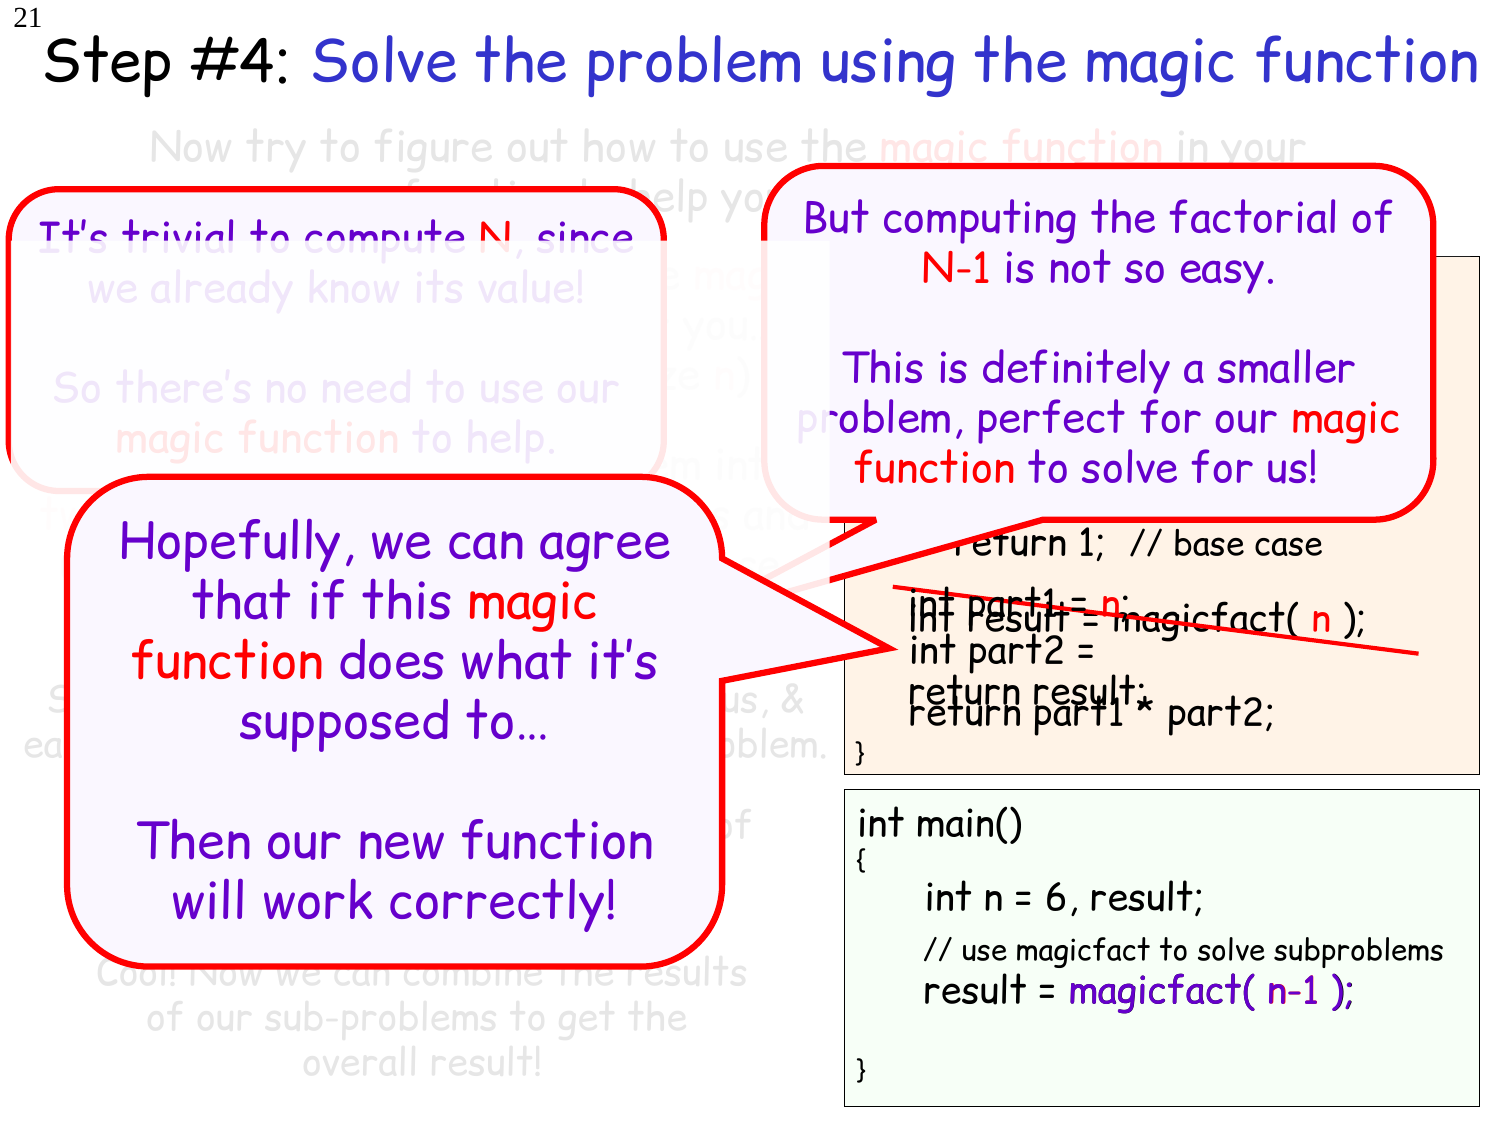

# Step #4: Solve the problem using the magic function
21
Now try to figure out how to use the magic function in your
new function to help you solve the problem.

But computing the factorial of N-1 is not so easy.
This is definitely a smaller problem, perfect for our magic function to solve for us!
It’s trivial to compute N, since we already know its value!
So there’s no need to use our magic function to help.

Unfortunately, you can’t use the magic function to do all the work for you…
(it can’t solve problems of size n)

// provided for your use!
int magicfact(int x) { … }
int
fact(int n)
{

}
fact(int n)
int
// don’t worry about how your
// function will actually work!
// we’ll figure that out later!!
{

}
So let’s try to break our problem into two (or more) simpler sub-problems and use our magic function to solve those.
if (n == 0)
    return 1;  // base case
Hopefully, we can agree that if this magic function does what it’s supposed to…

Then our new function will work correctly!

int part1 = n;
int result = magicfact( n );

return result;
Well, by definition, N! = N * (N-1)!
So it’s already split into two parts for us, & each part is simpler than the original problem.
int part2 =

return part1 * part2;

int main()
{
      int n = 6, result;

}
Let’s figure out a way to solve each of these sub-problems.
// use magicfact to solve subproblems
result = magicfact( n-1 );

Cool! Now we can combine the results of our sub-problems to get the
overall result!
magicfact( n-1 );